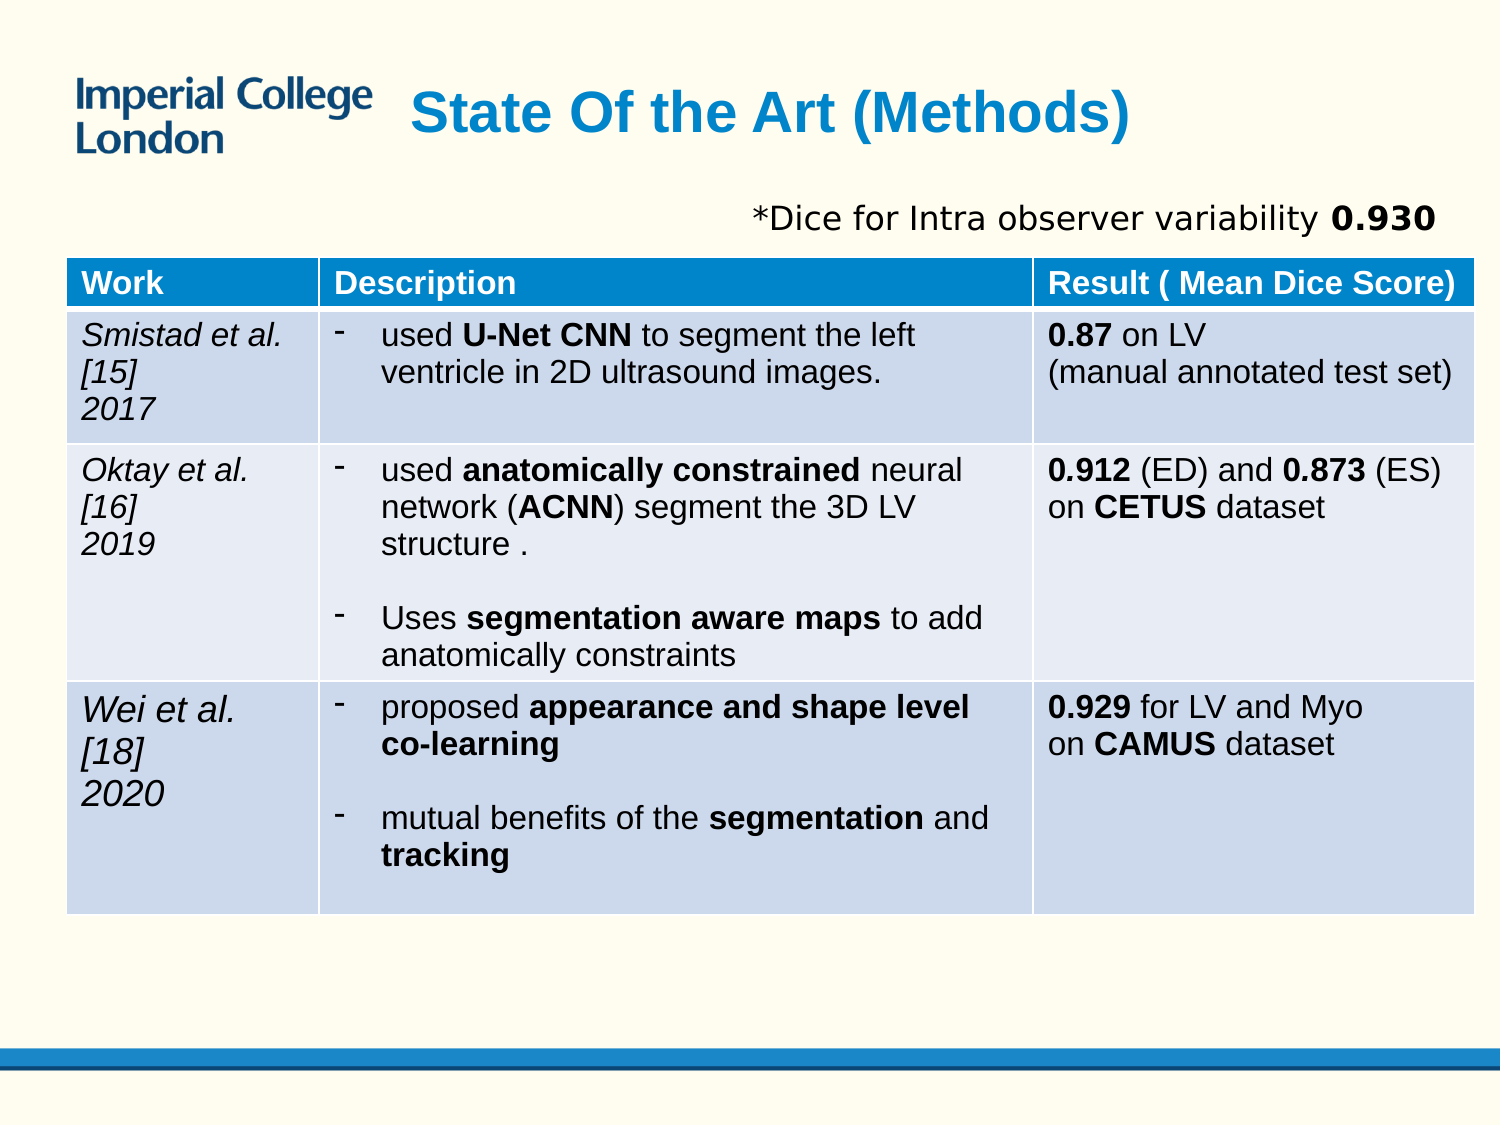

State Of the Art (Methods)
*Dice for Intra observer variability 0.930
| Work | Description | Result ( Mean Dice Score) |
| --- | --- | --- |
| Smistad et al. [15] 2017 | used U-Net CNN to segment the left ventricle in 2D ultrasound images. | 0.87 on LV (manual annotated test set) |
| Oktay et al. [16] 2019 | used anatomically constrained neural network (ACNN) segment the 3D LV structure . Uses segmentation aware maps to add anatomically constraints | 0.912 (ED) and 0.873 (ES) on CETUS dataset |
| Wei et al. [18] 2020 | proposed appearance and shape level co-learning mutual benefits of the segmentation and tracking | 0.929 for LV and Myo on CAMUS dataset |